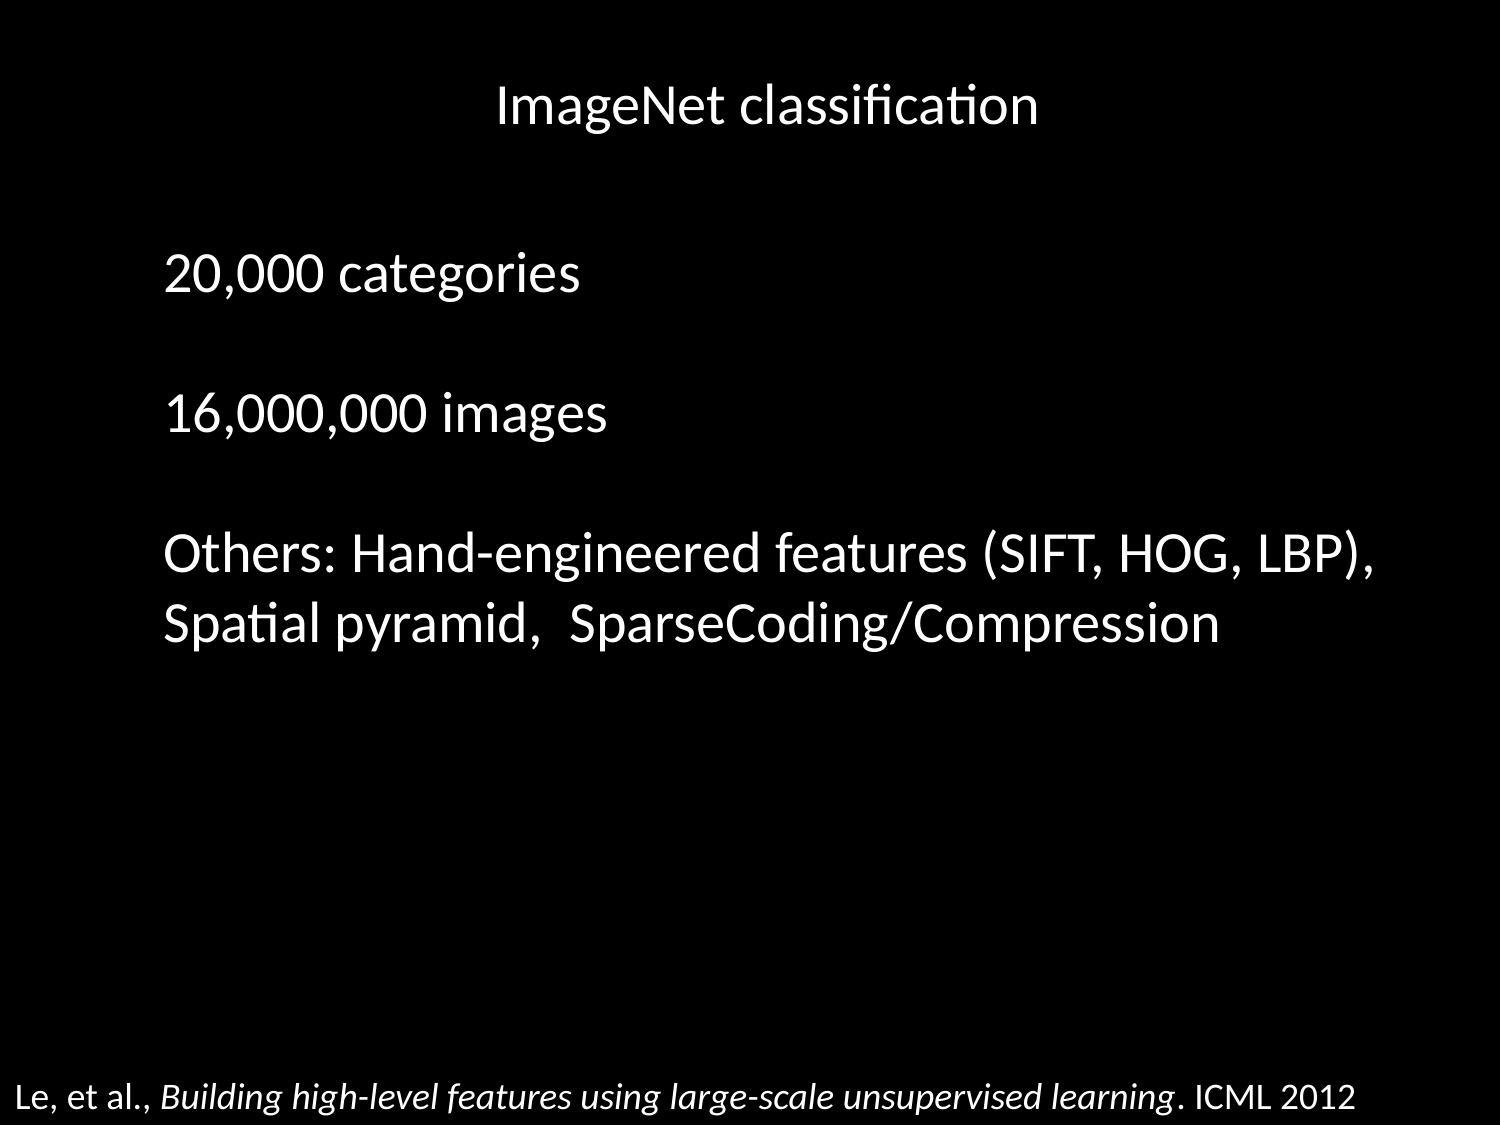

ImageNet classification
20,000 categories

16,000,000 images

Others: Hand-engineered features (SIFT, HOG, LBP),
Spatial pyramid,  SparseCoding/Compression

Le, et al., Building high-level features using large-scale unsupervised learning. ICML 2012